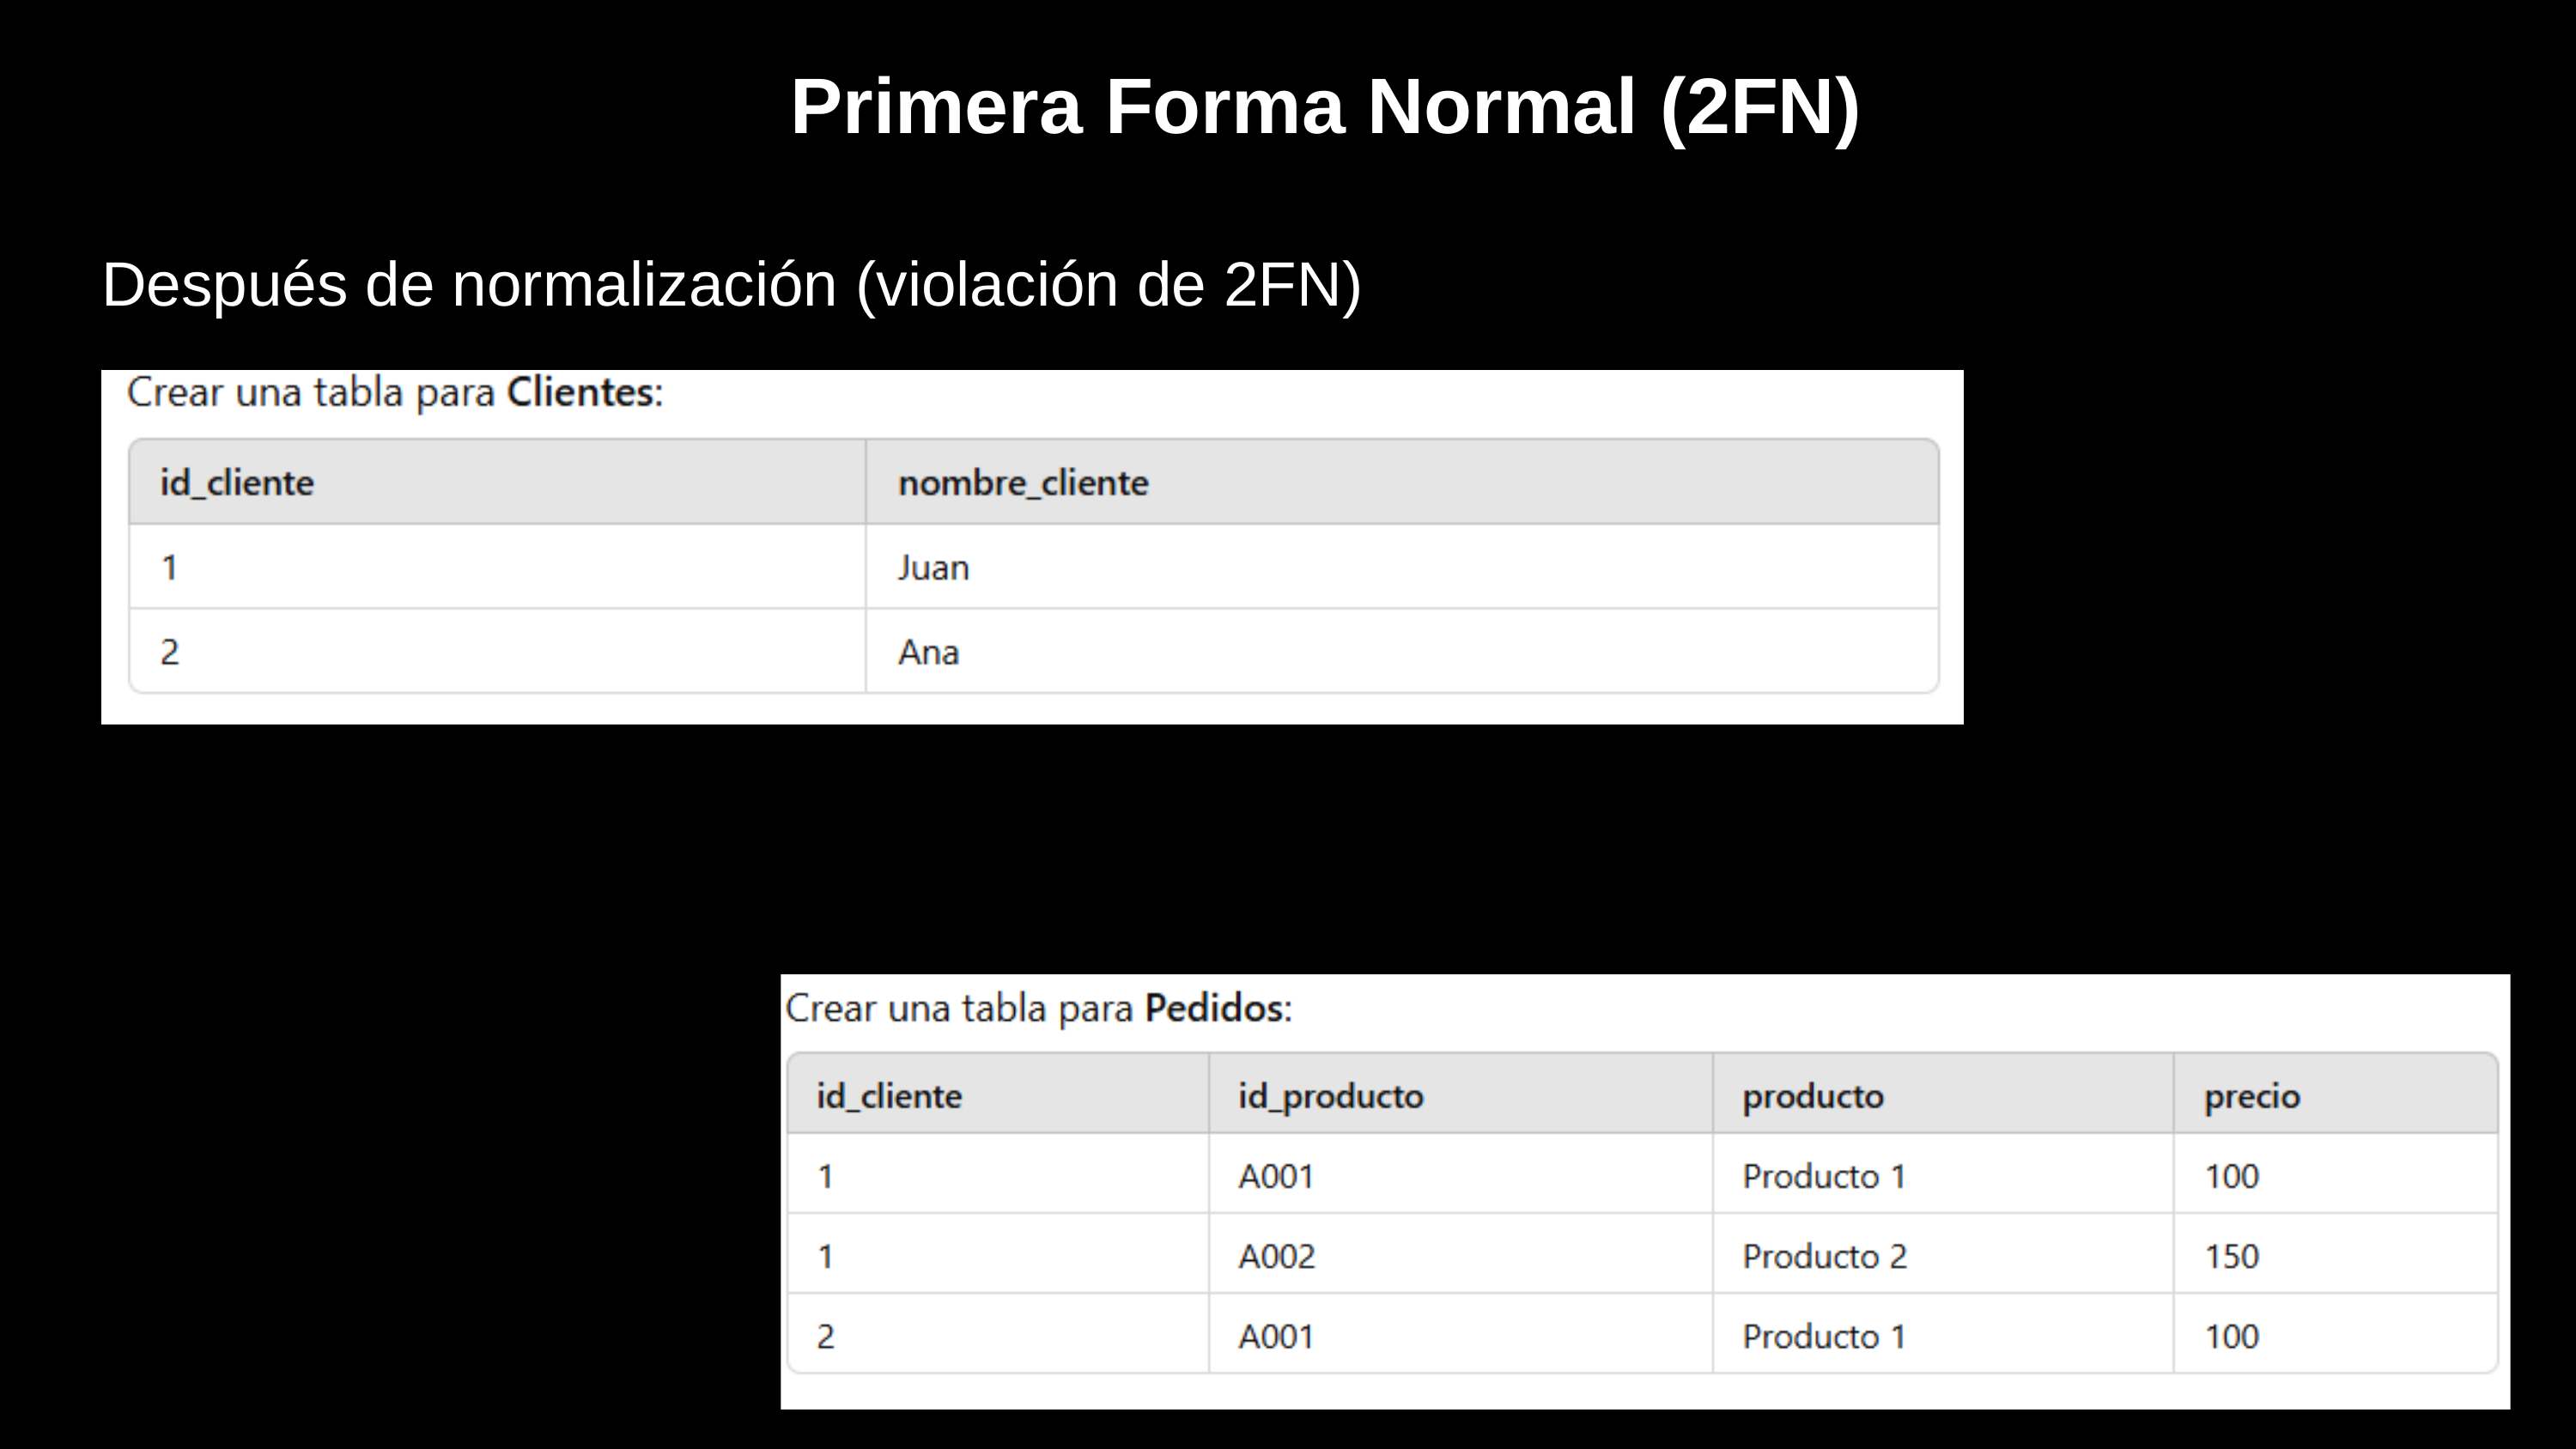

Primera Forma Normal (2FN)
Después de normalización (violación de 2FN)